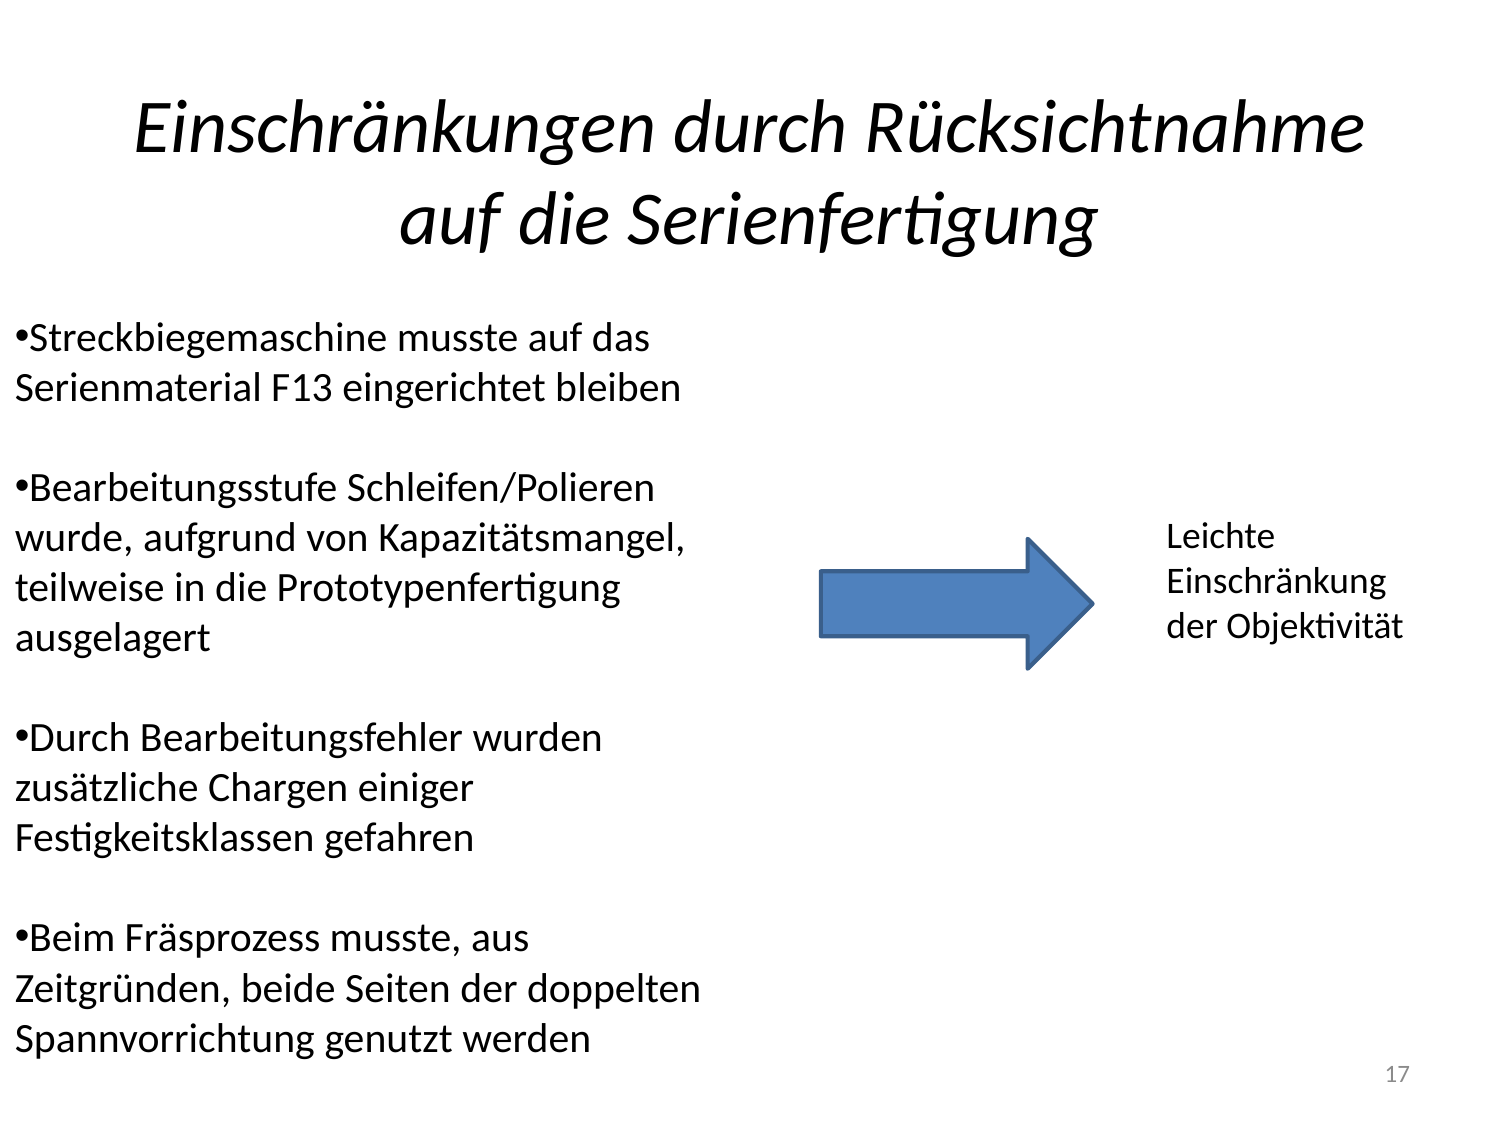

# Einschränkungen durch Rücksichtnahme auf die Serienfertigung
Streckbiegemaschine musste auf das Serienmaterial F13 eingerichtet bleiben

Bearbeitungsstufe Schleifen/Polieren wurde, aufgrund von Kapazitätsmangel,  teilweise in die Prototypenfertigung ausgelagert

Durch Bearbeitungsfehler wurden zusätzliche Chargen einiger Festigkeitsklassen gefahren

Beim Fräsprozess musste, aus Zeitgründen, beide Seiten der doppelten Spannvorrichtung genutzt werden

Leichte Einschränkung der Objektivität

17